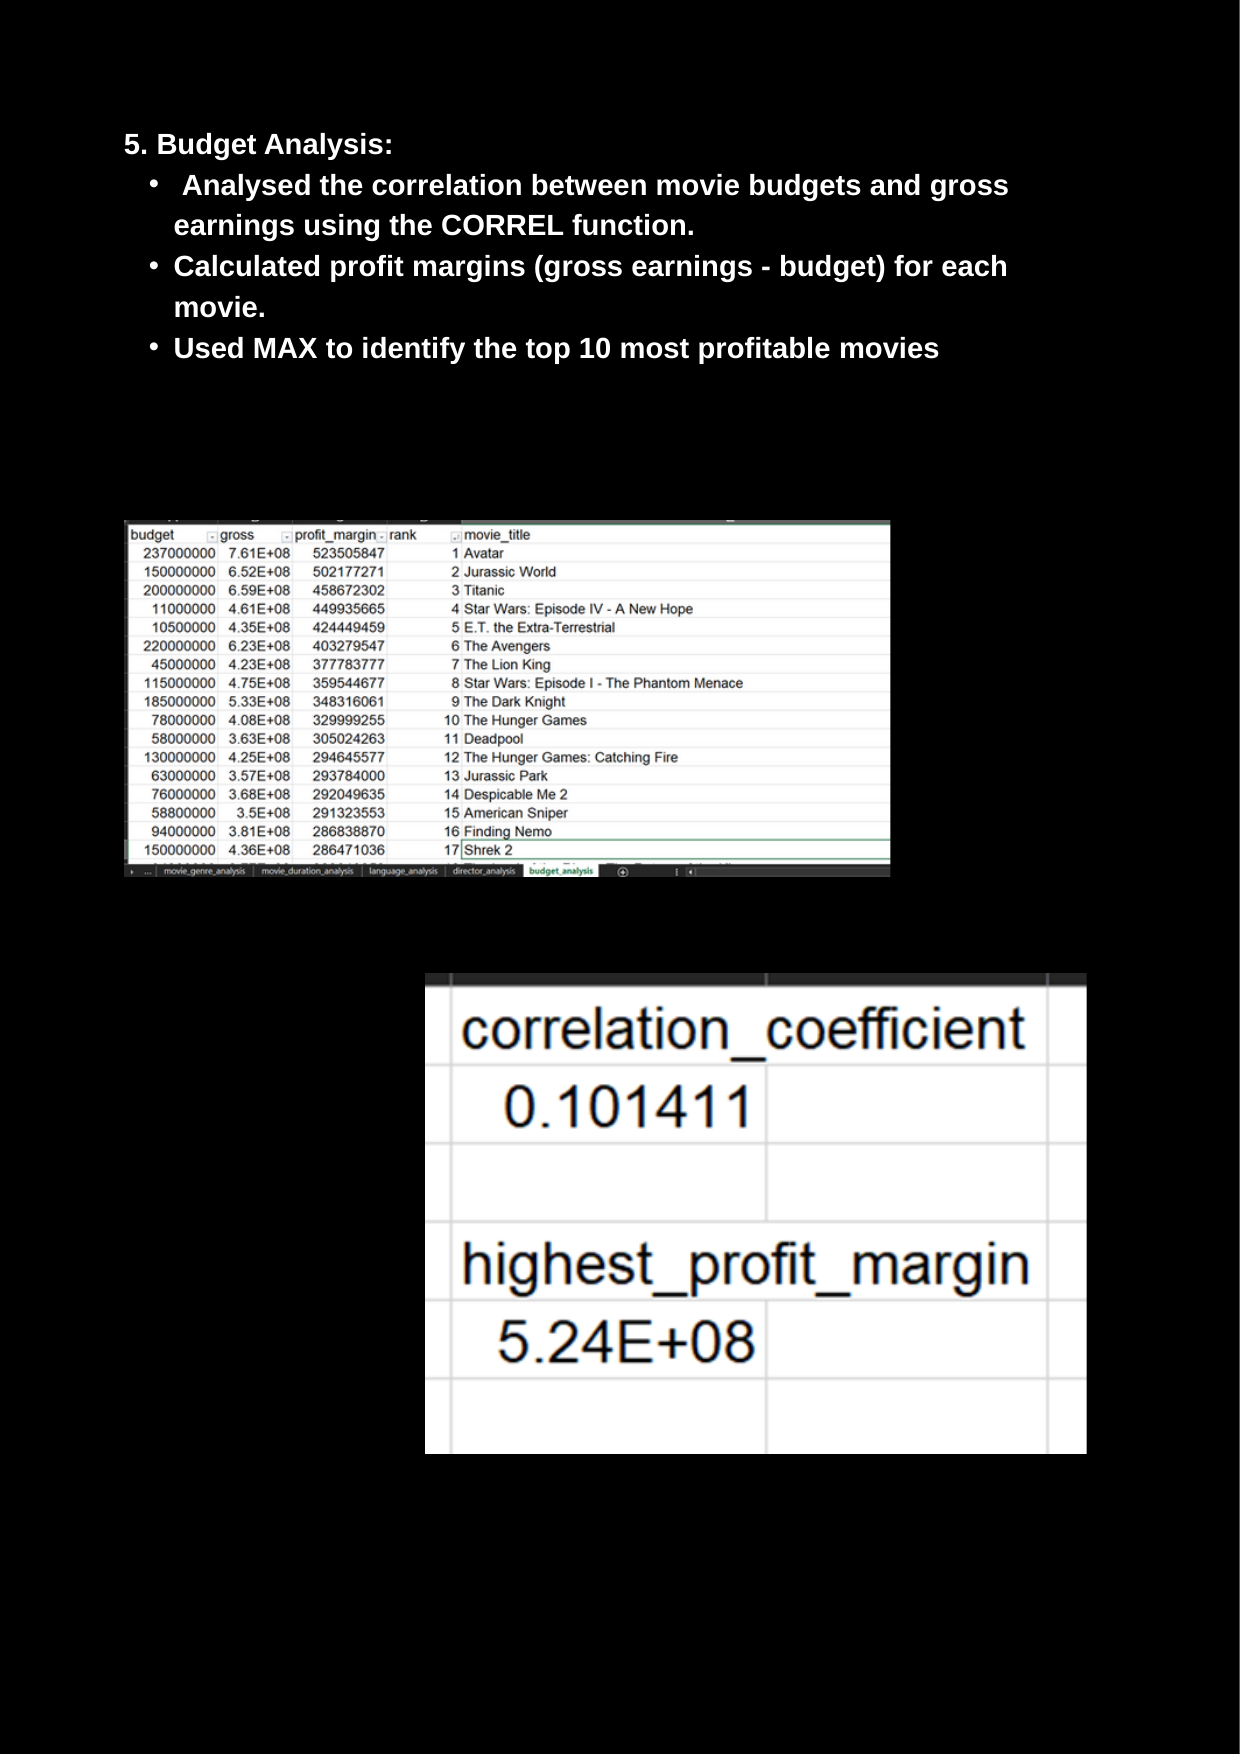

5. Budget Analysis:
 Analysed the correlation between movie budgets and gross earnings using the CORREL function.
Calculated profit margins (gross earnings - budget) for each movie.
Used MAX to identify the top 10 most profitable movies